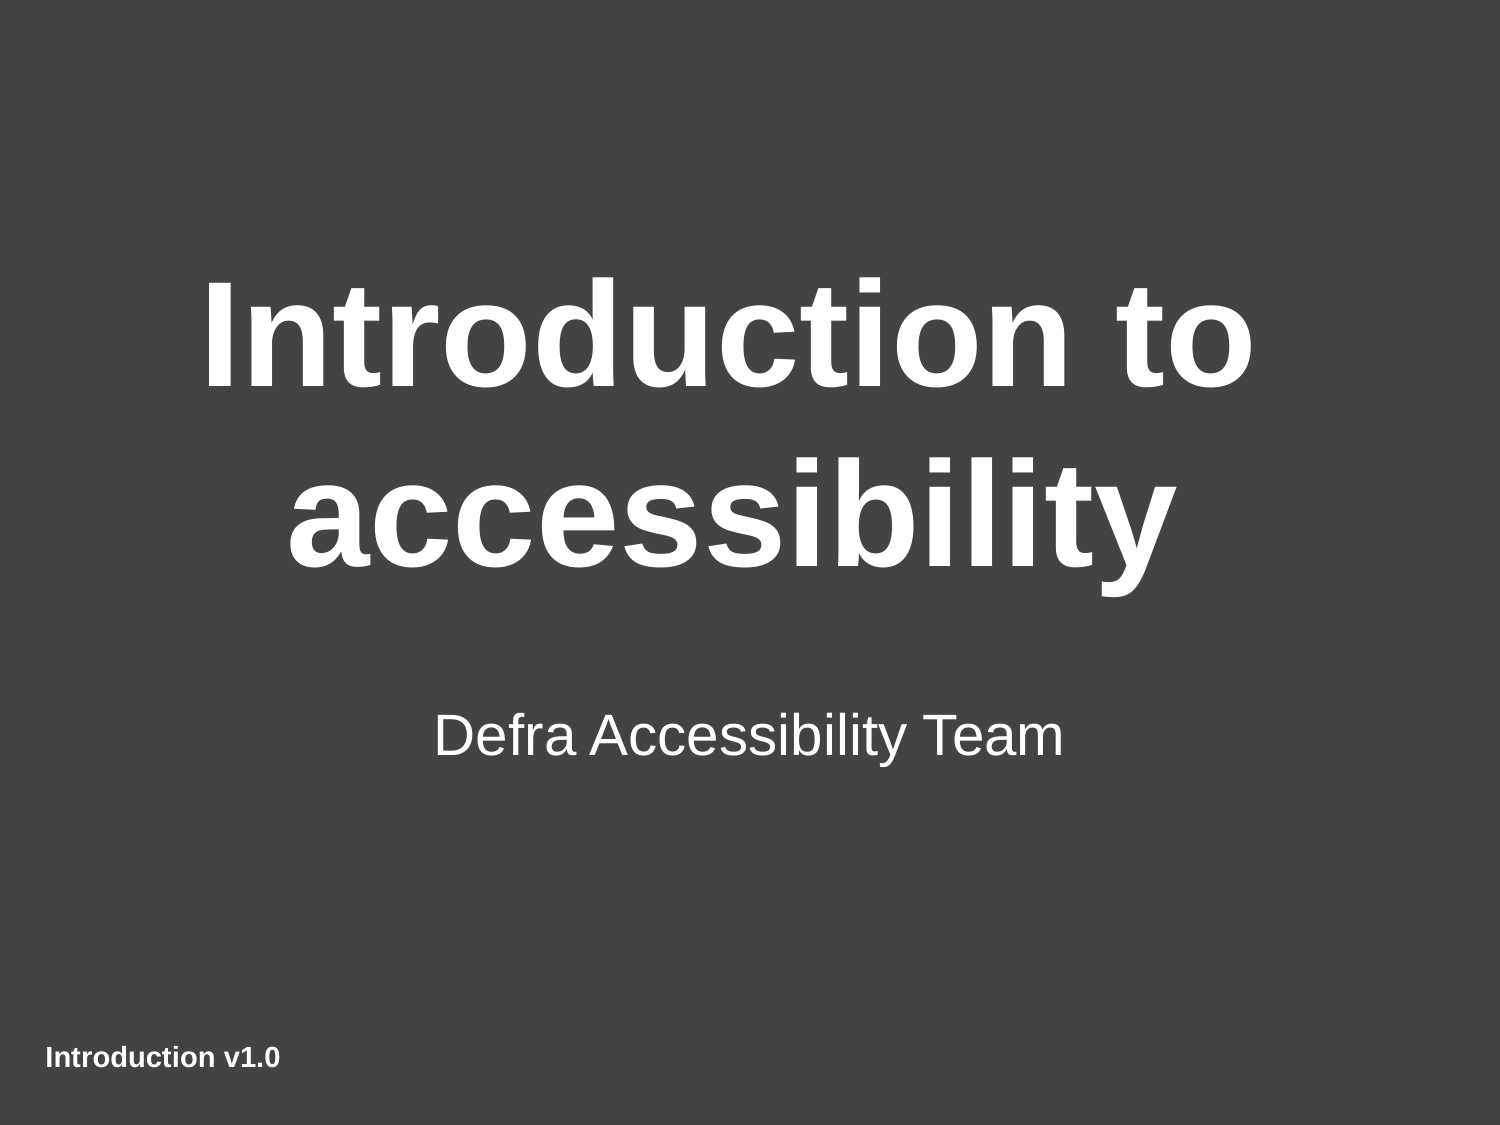

# Introduction to accessibility
Defra Accessibility Team
Introduction v1.0